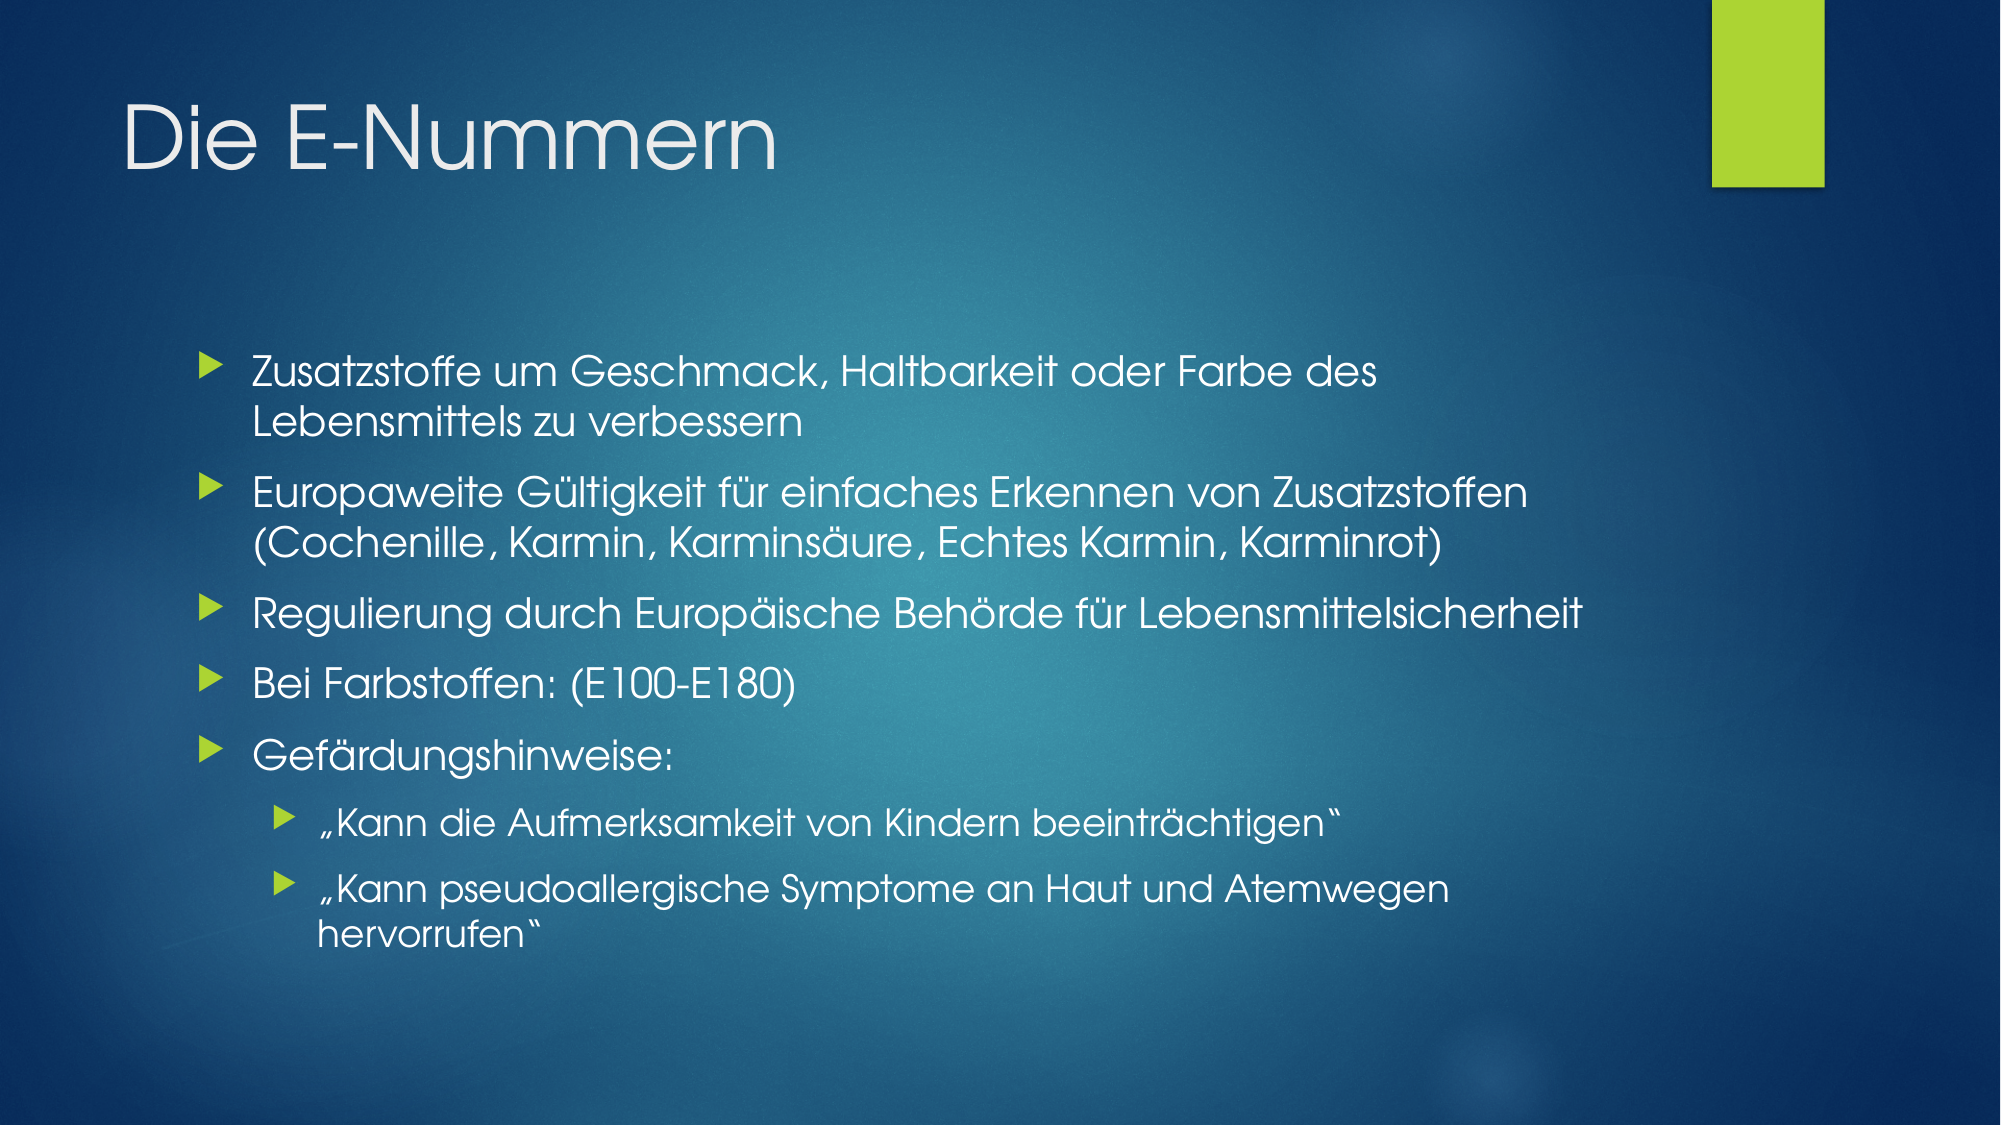

# Die E-Nummern
Zusatzstoffe um Geschmack, Haltbarkeit oder Farbe des Lebensmittels zu verbessern
Europaweite Gültigkeit für einfaches Erkennen von Zusatzstoffen (Cochenille, Karmin, Karminsäure, Echtes Karmin, Karminrot)
Regulierung durch Europäische Behörde für Lebensmittelsicherheit
Bei Farbstoffen: (E100-E180)
Gefärdungshinweise:
„Kann die Aufmerksamkeit von Kindern beeinträchtigen“
„Kann pseudoallergische Symptome an Haut und Atemwegen hervorrufen“